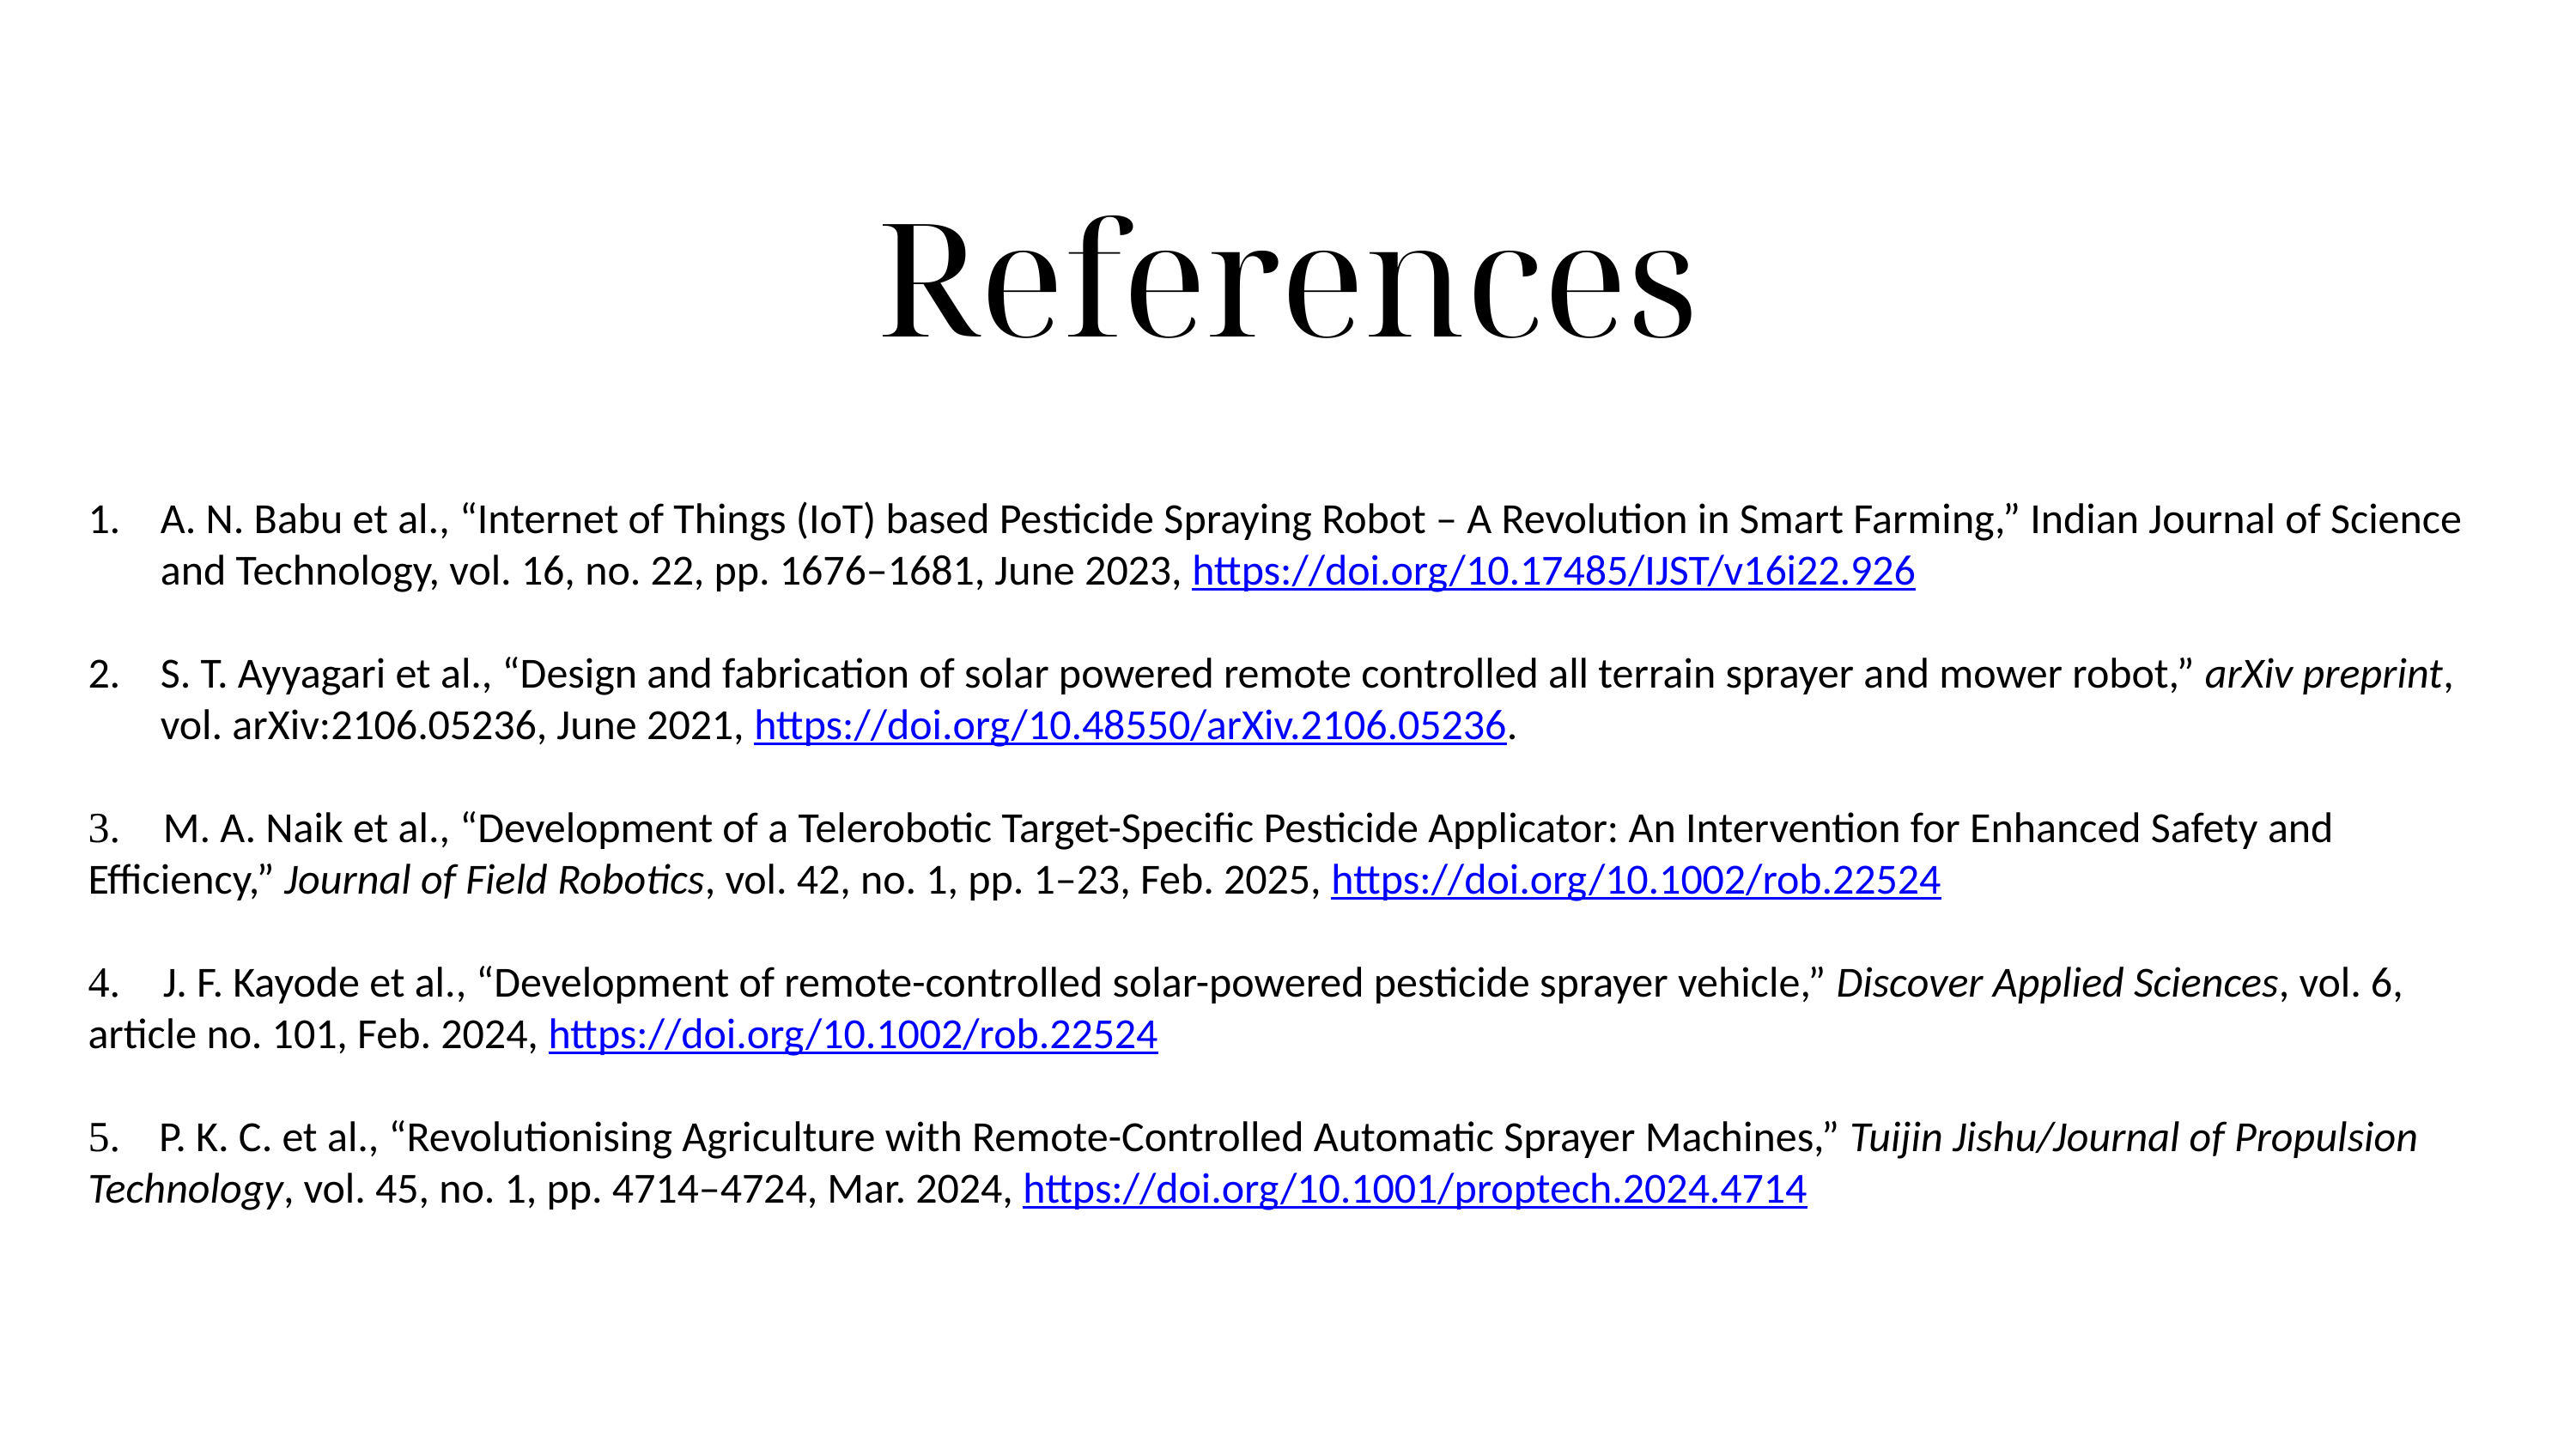

References

A. N. Babu et al., “Internet of Things (IoT) based Pesticide Spraying Robot – A Revolution in Smart Farming,” Indian Journal of Science and Technology, vol. 16, no. 22, pp. 1676–1681, June 2023, https://doi.org/10.17485/IJST/v16i22.926

S. T. Ayyagari et al., “Design and fabrication of solar powered remote controlled all terrain sprayer and mower robot,” arXiv preprint, vol. arXiv:2106.05236, June 2021, https://doi.org/10.48550/arXiv.2106.05236.

3.    M. A. Naik et al., “Development of a Telerobotic Target-Specific Pesticide Applicator: An Intervention for Enhanced Safety and   Efficiency,” Journal of Field Robotics, vol. 42, no. 1, pp. 1–23, Feb. 2025, https://doi.org/10.1002/rob.22524

4.    J. F. Kayode et al., “Development of remote-controlled solar-powered pesticide sprayer vehicle,” Discover Applied Sciences, vol. 6, article no. 101, Feb. 2024, https://doi.org/10.1002/rob.22524

5.    P. K. C. et al., “Revolutionising Agriculture with Remote-Controlled Automatic Sprayer Machines,” Tuijin Jishu/Journal of Propulsion Technology, vol. 45, no. 1, pp. 4714–4724, Mar. 2024, https://doi.org/10.1001/proptech.2024.4714